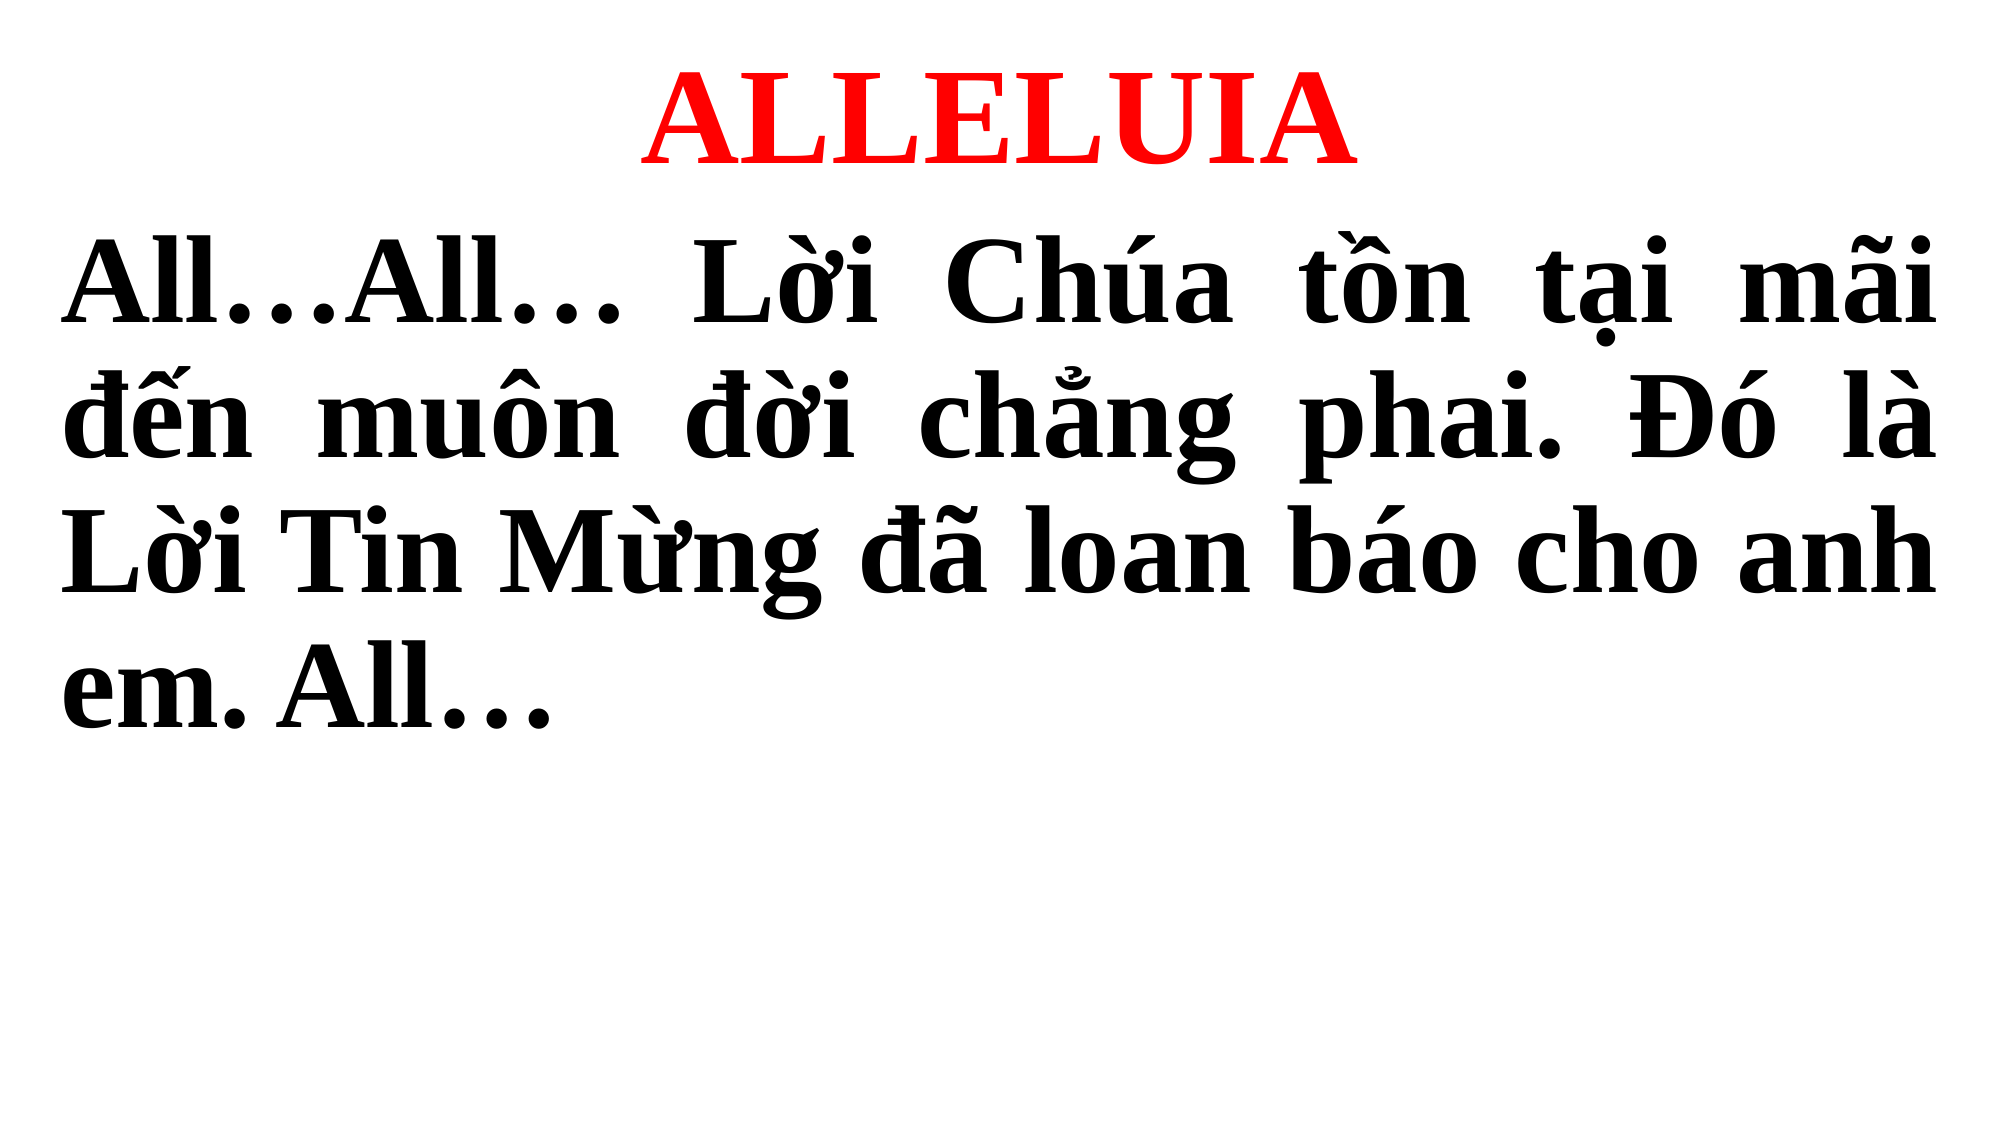

ALLELUIA
All…All… Lời Chúa tồn tại mãi đến muôn đời chẳng phai. Đó là Lời Tin Mừng đã loan báo cho anh em. All…